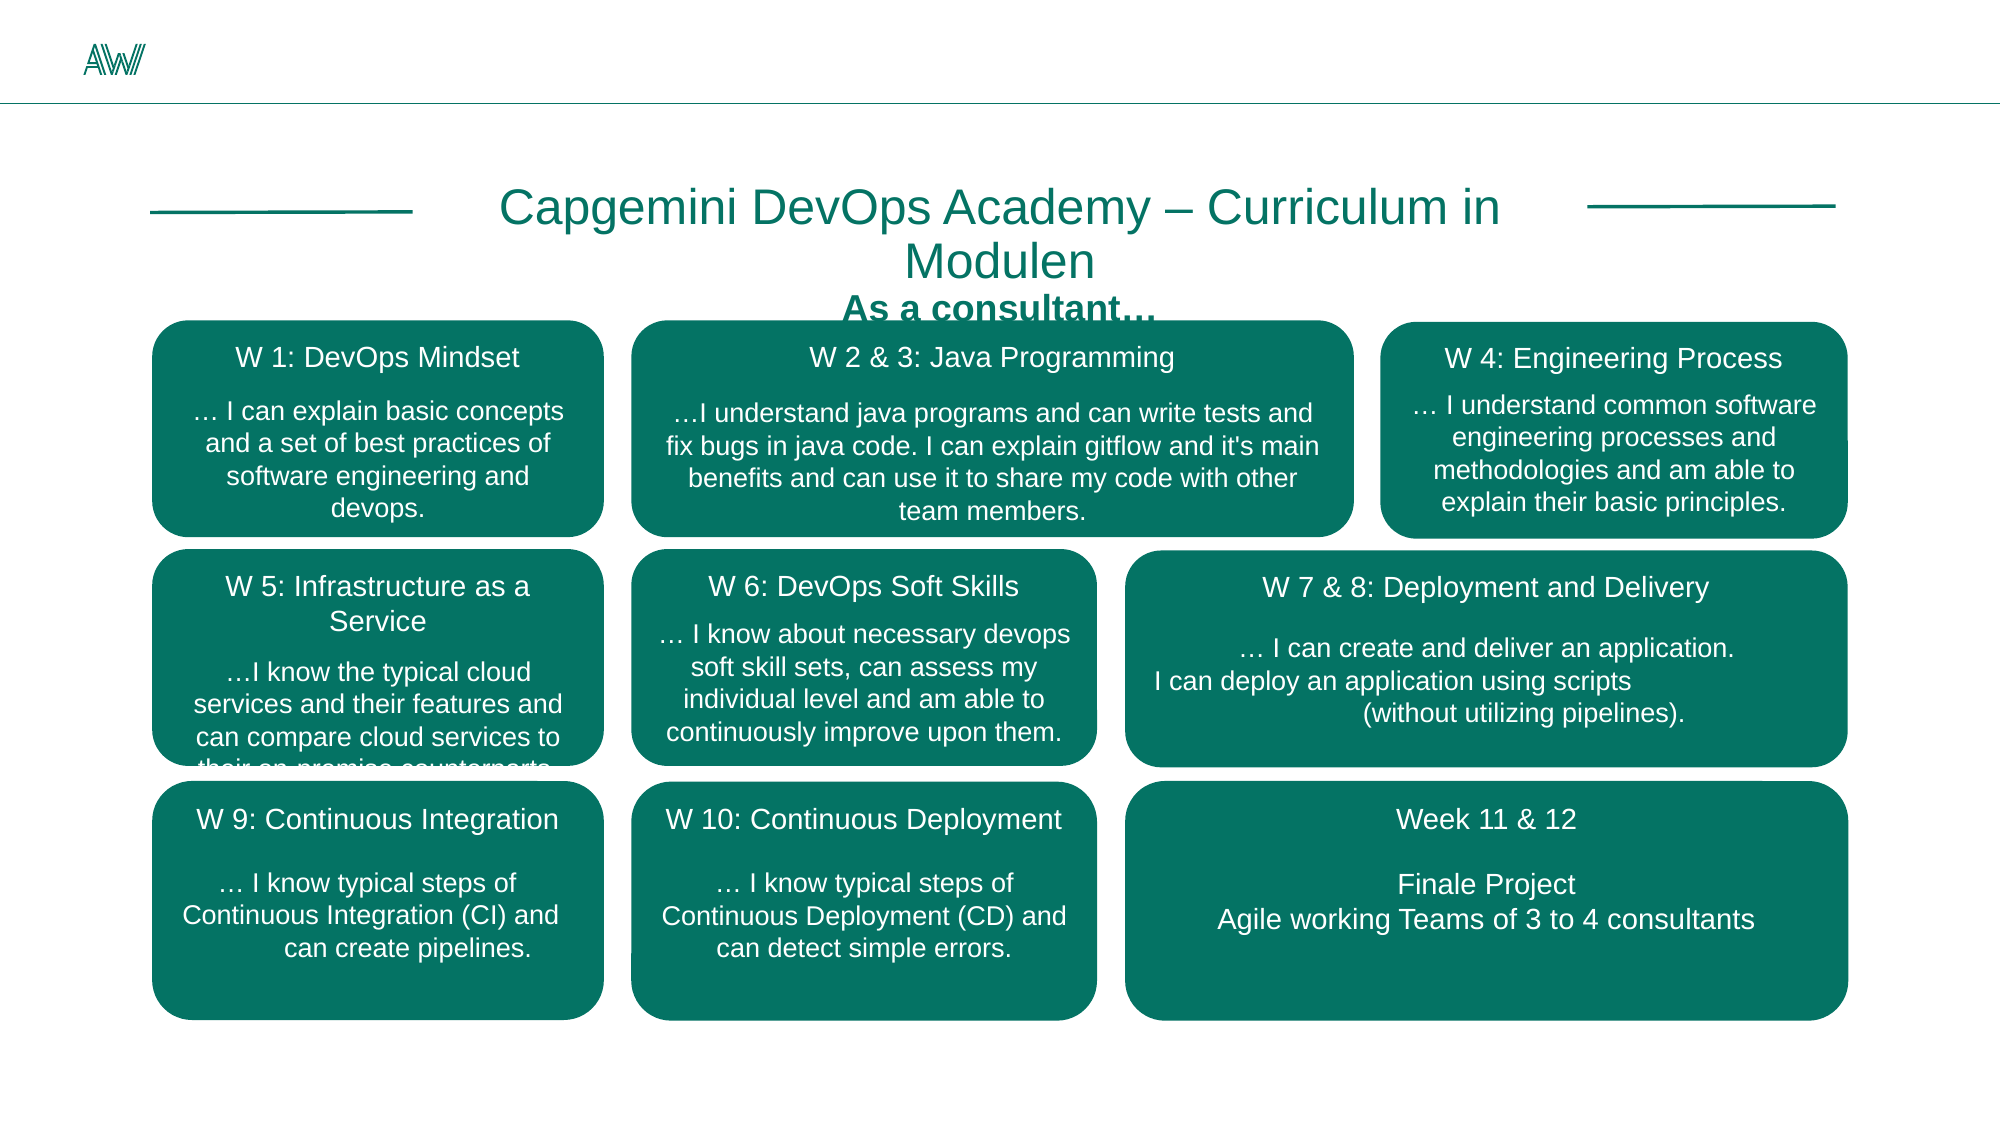

Capgemini DevOps Academy – Curriculum in Modulen
As a consultant…
W 1: DevOps Mindset

… I can explain basic concepts and a set of best practices of software engineering and devops.
W 2 & 3: Java Programming

…I understand java programs and can write tests and fix bugs in java code. I can explain gitflow and it's main benefits and can use it to share my code with other team members.
W 4: Engineering Process

… I understand common software engineering processes and methodologies and am able to explain their basic principles.
W 6: DevOps Soft Skills

… I know about necessary devops soft skill sets, can assess my individual level and am able to continuously improve upon them.
W 5: Infrastructure as a Service

…I know the typical cloud services and their features and can compare cloud services to their on-premise counterparts.
W 7 & 8: Deployment and Delivery

… I can create and deliver an application.
I can deploy an application using scripts                                    (without utilizing pipelines).
W 9: Continuous Integration

… I know typical steps of    Continuous Integration (CI) and           can create pipelines.
W 10: Continuous Deployment

… I know typical steps of Continuous Deployment (CD) and can detect simple errors.
Week 11 & 12

Finale Project
Agile working Teams of 3 to 4 consultants